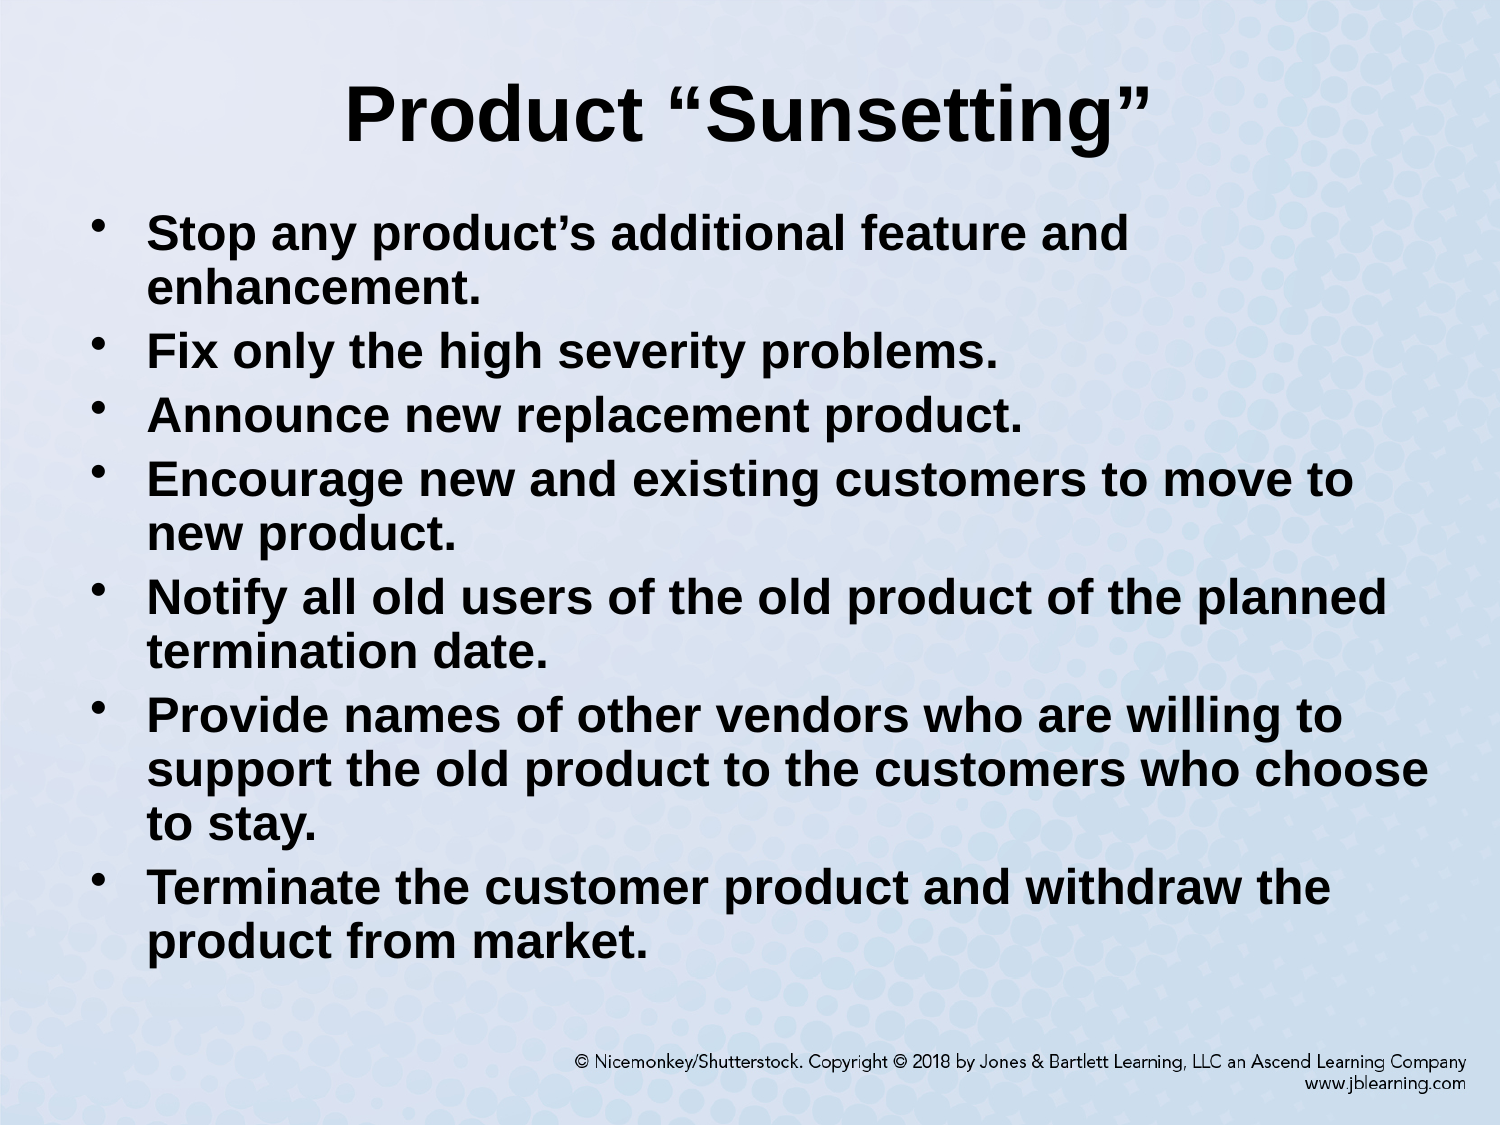

# Product “Sunsetting”
Stop any product’s additional feature and enhancement.
Fix only the high severity problems.
Announce new replacement product.
Encourage new and existing customers to move to new product.
Notify all old users of the old product of the planned termination date.
Provide names of other vendors who are willing to support the old product to the customers who choose to stay.
Terminate the customer product and withdraw the product from market.